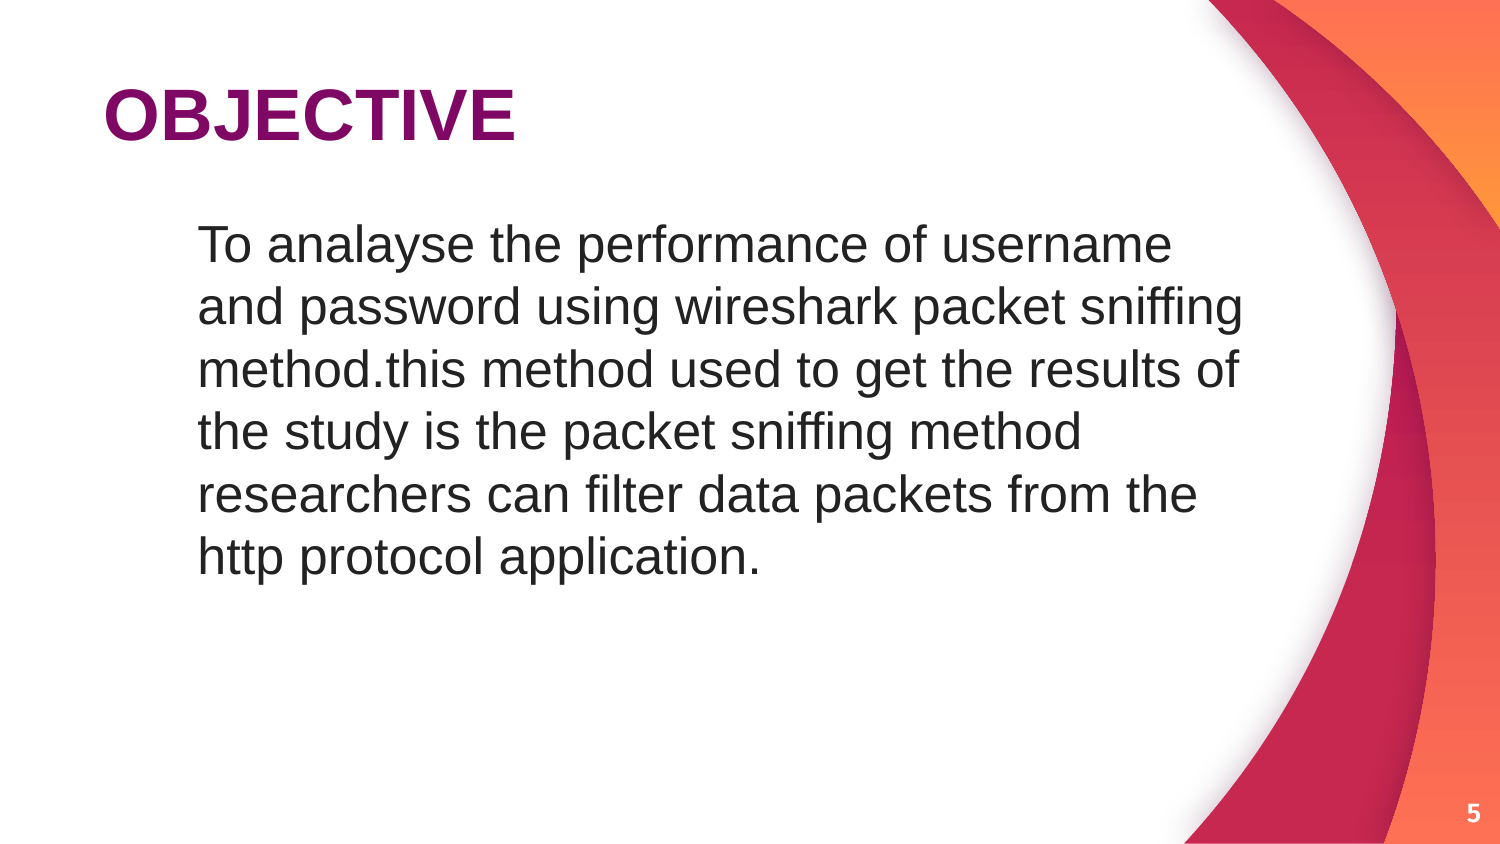

# OBJECTIVE
To analayse the performance of username and password using wireshark packet sniffing method.this method used to get the results of the study is the packet sniffing method researchers can filter data packets from the http protocol application.
5